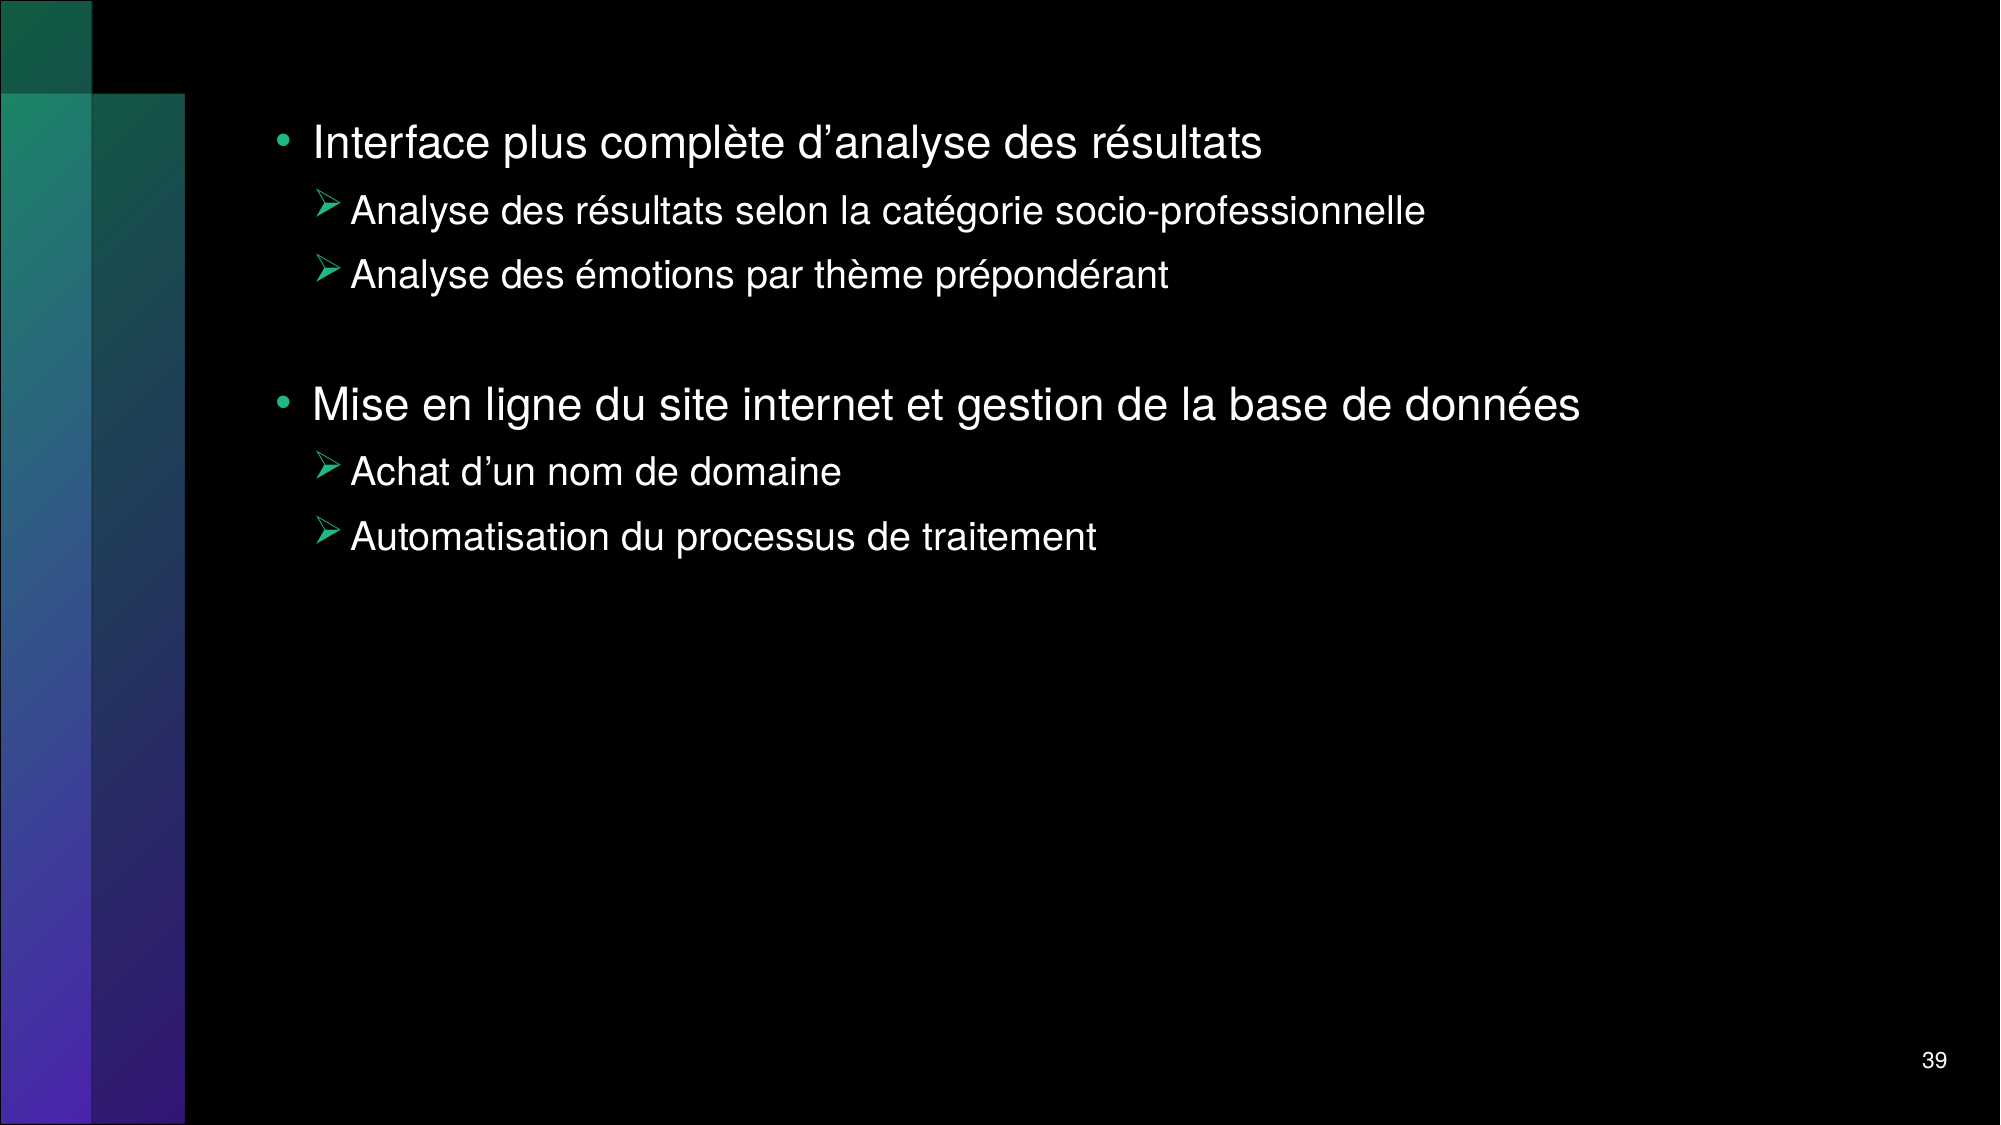

Interface plus complète d’analyse des résultats
Analyse des résultats selon la catégorie socio-professionnelle
Analyse des émotions par thème prépondérant

Mise en ligne du site internet et gestion de la base de données
Achat d’un nom de domaine
Automatisation du processus de traitement

39